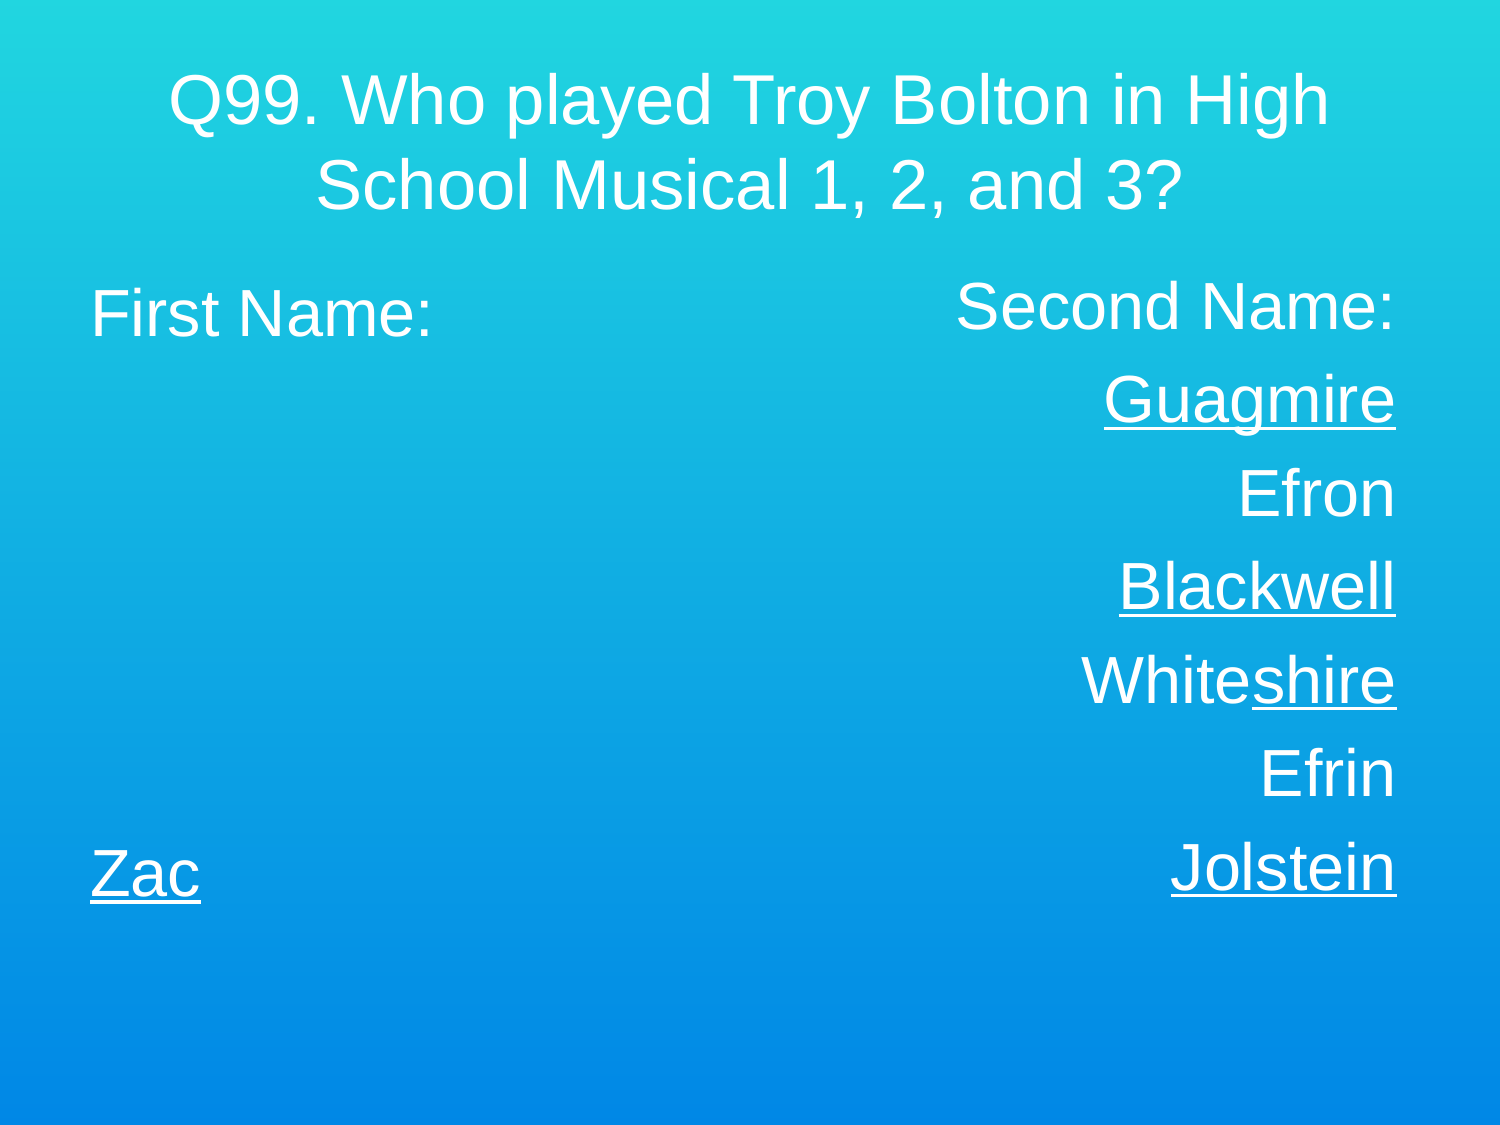

# Q99. Who played Troy Bolton in High School Musical 1, 2, and 3?
Second Name:
Guagmire
Efron
Blackwell
Whiteshire
Efrin
Jolstein
First Name:

Zac